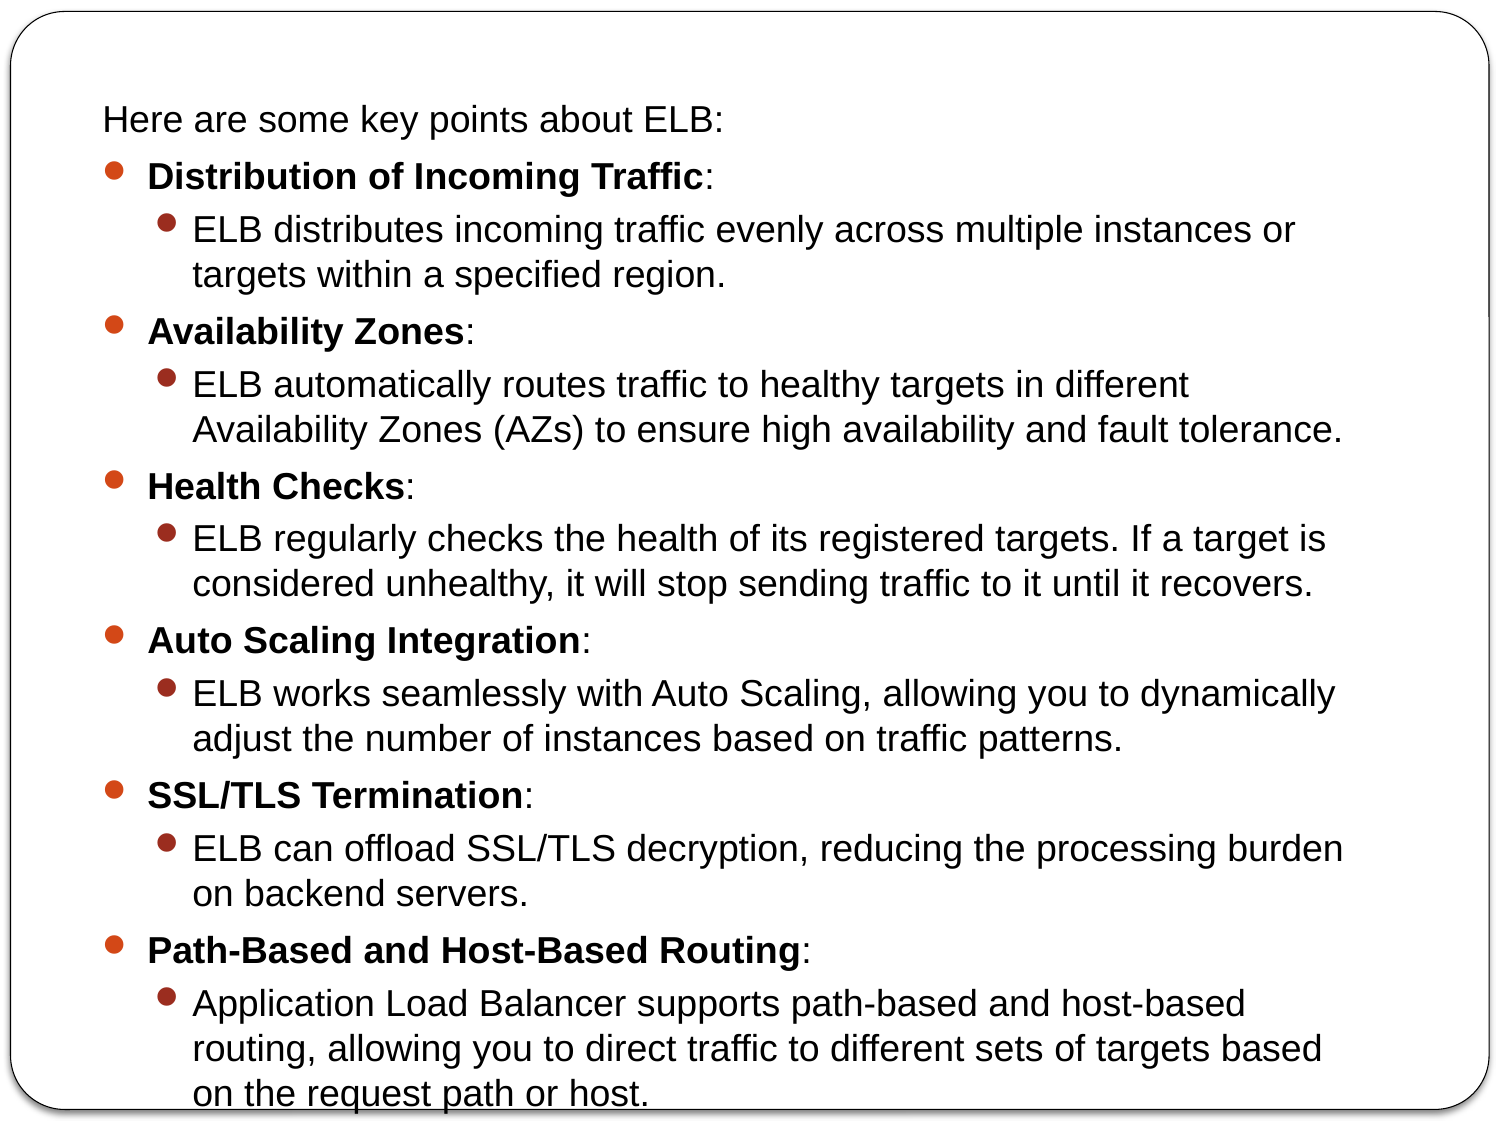

Here are some key points about ELB:
Distribution of Incoming Traffic:
ELB distributes incoming traffic evenly across multiple instances or targets within a specified region.
Availability Zones:
ELB automatically routes traffic to healthy targets in different Availability Zones (AZs) to ensure high availability and fault tolerance.
Health Checks:
ELB regularly checks the health of its registered targets. If a target is considered unhealthy, it will stop sending traffic to it until it recovers.
Auto Scaling Integration:
ELB works seamlessly with Auto Scaling, allowing you to dynamically adjust the number of instances based on traffic patterns.
SSL/TLS Termination:
ELB can offload SSL/TLS decryption, reducing the processing burden on backend servers.
Path-Based and Host-Based Routing:
Application Load Balancer supports path-based and host-based routing, allowing you to direct traffic to different sets of targets based on the request path or host.